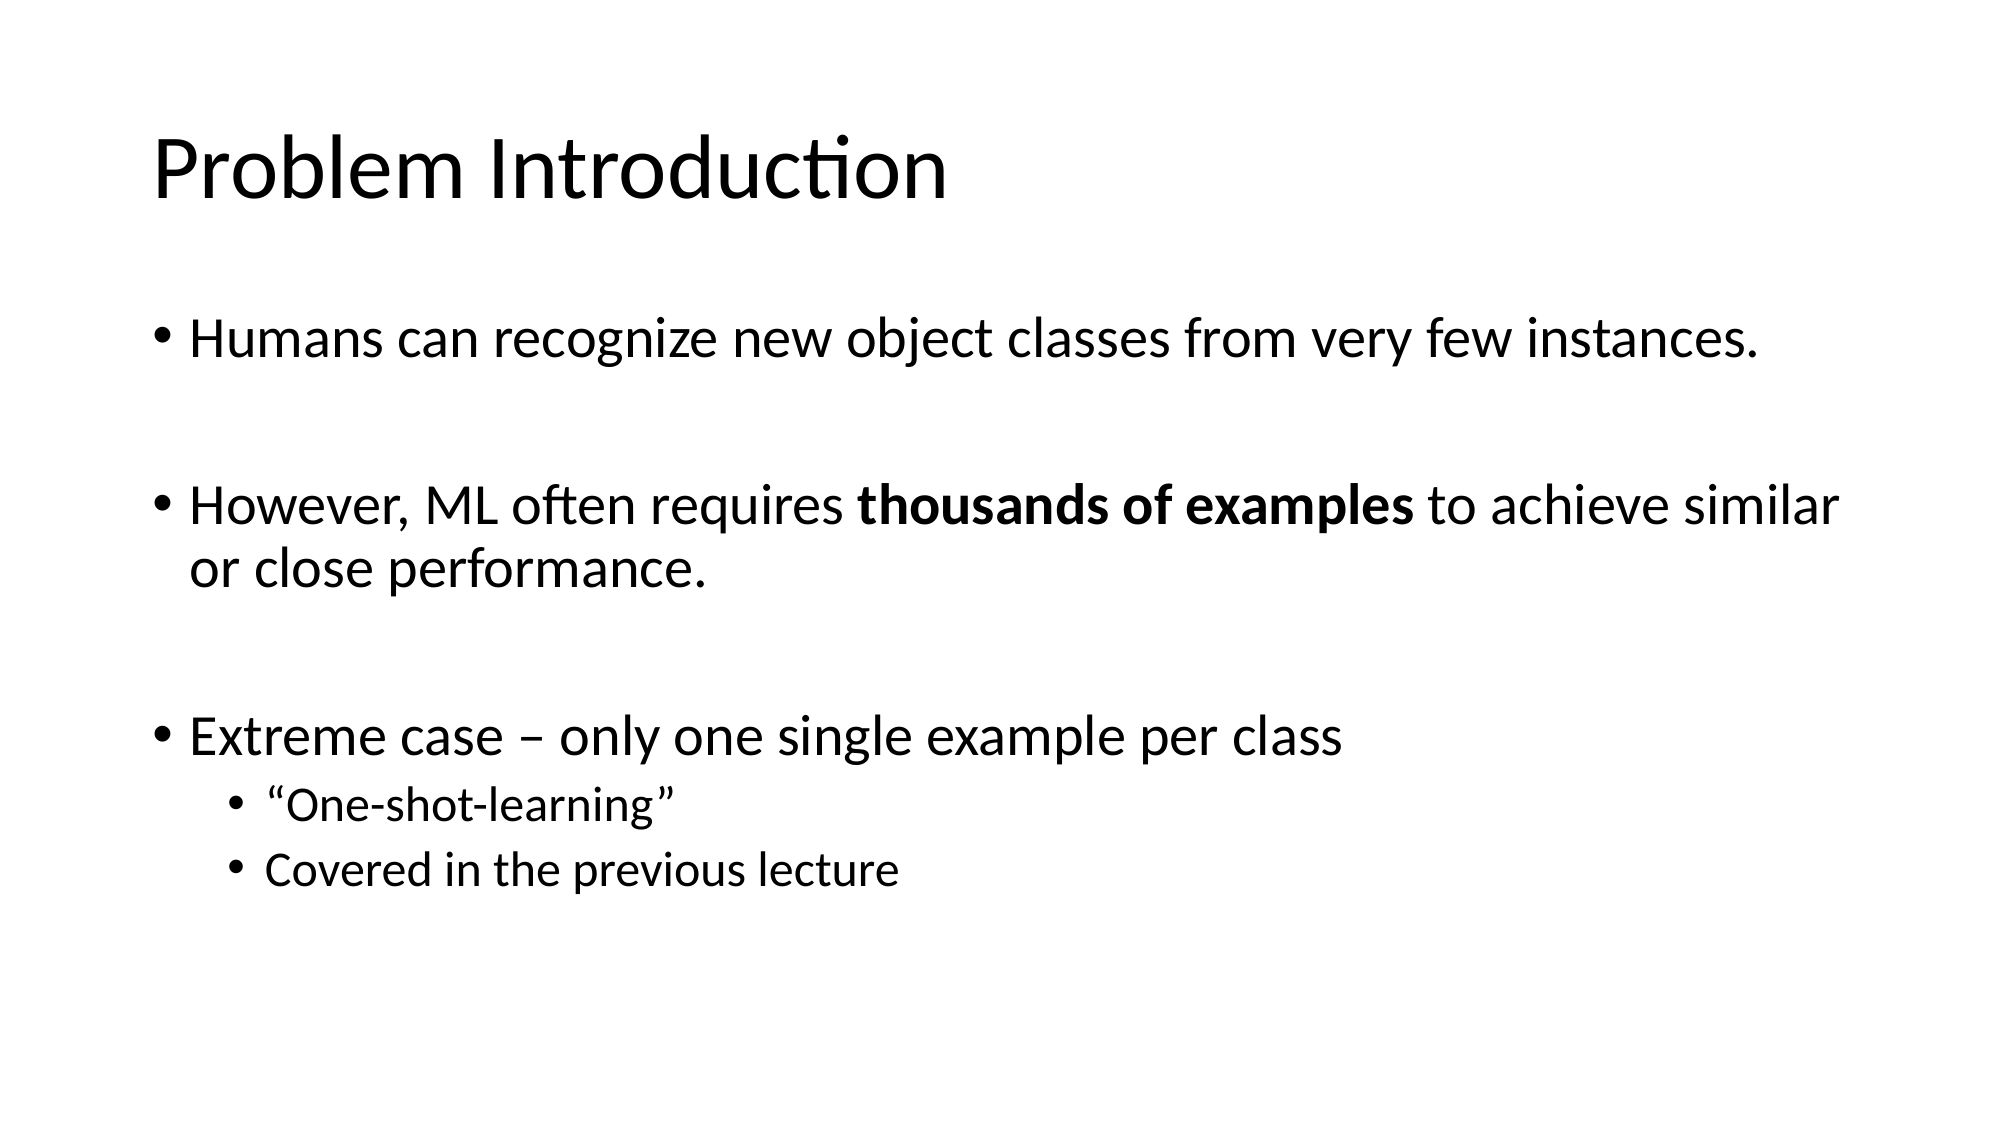

# Problem Introduction
Humans can recognize new object classes from very few instances.

However, ML often requires thousands of examples to achieve similar or close performance.

Extreme case – only one single example per class
“One-shot-learning”
Covered in the previous lecture